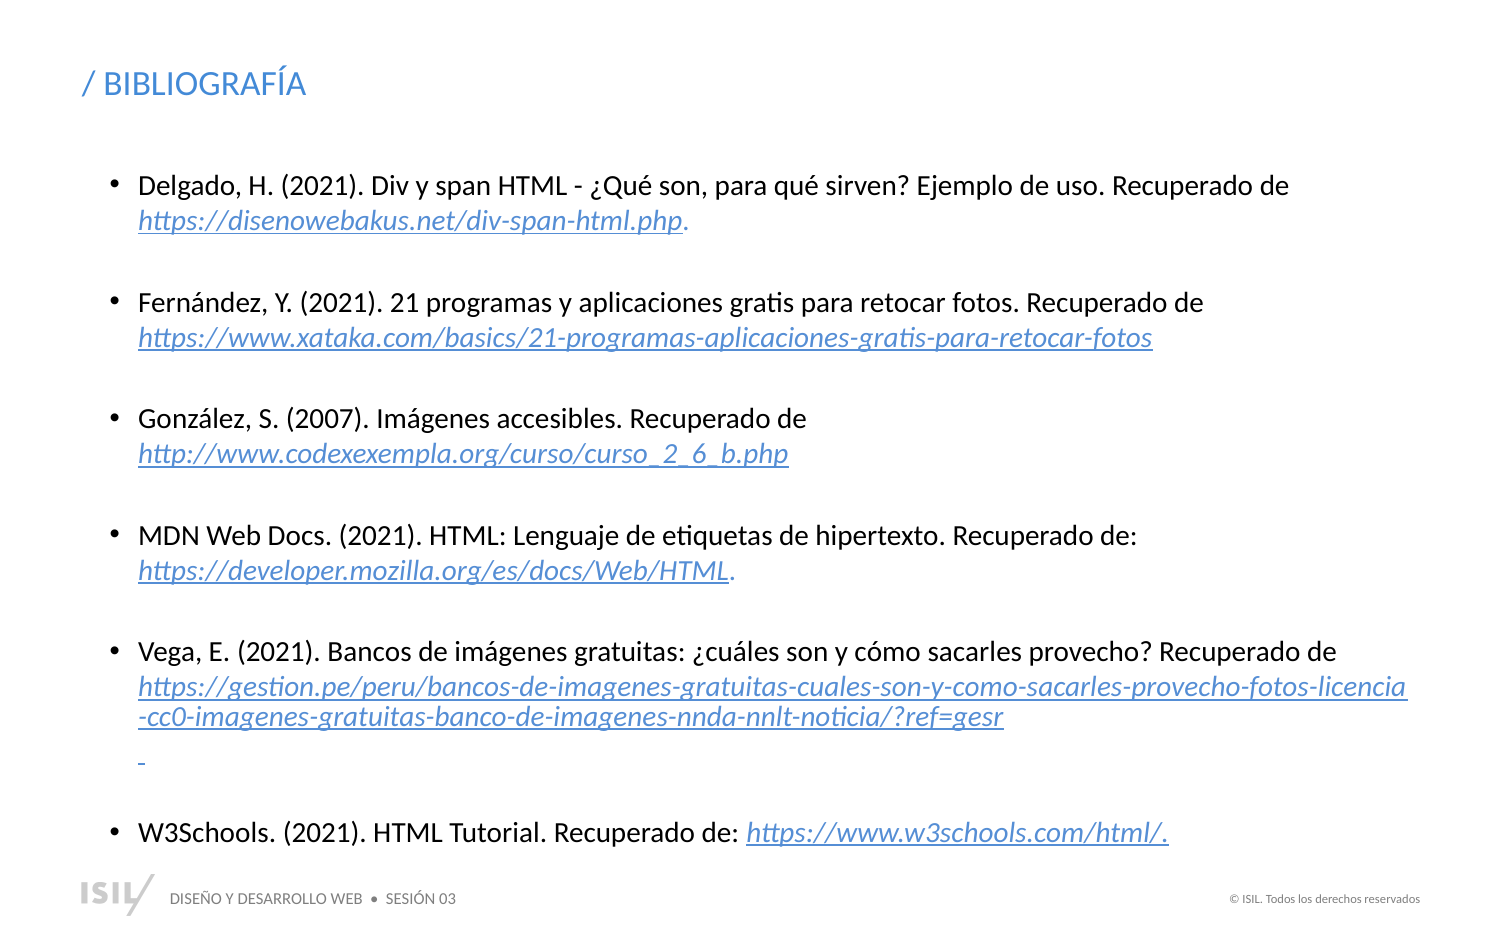

/ BIBLIOGRAFÍA

Delgado, H. (2021). Div y span HTML - ¿Qué son, para qué sirven? Ejemplo de uso. Recuperado de https://disenowebakus.net/div-span-html.php.

Fernández, Y. (2021). 21 programas y aplicaciones gratis para retocar fotos. Recuperado de https://www.xataka.com/basics/21-programas-aplicaciones-gratis-para-retocar-fotos

González, S. (2007). Imágenes accesibles. Recuperado de http://www.codexexempla.org/curso/curso_2_6_b.php

MDN Web Docs. (2021). HTML: Lenguaje de etiquetas de hipertexto. Recuperado de: https://developer.mozilla.org/es/docs/Web/HTML.

Vega, E. (2021). Bancos de imágenes gratuitas: ¿cuáles son y cómo sacarles provecho? Recuperado de https://gestion.pe/peru/bancos-de-imagenes-gratuitas-cuales-son-y-como-sacarles-provecho-fotos-licencia-cc0-imagenes-gratuitas-banco-de-imagenes-nnda-nnlt-noticia/?ref=gesr

W3Schools. (2021). HTML Tutorial. Recuperado de: https://www.w3schools.com/html/.